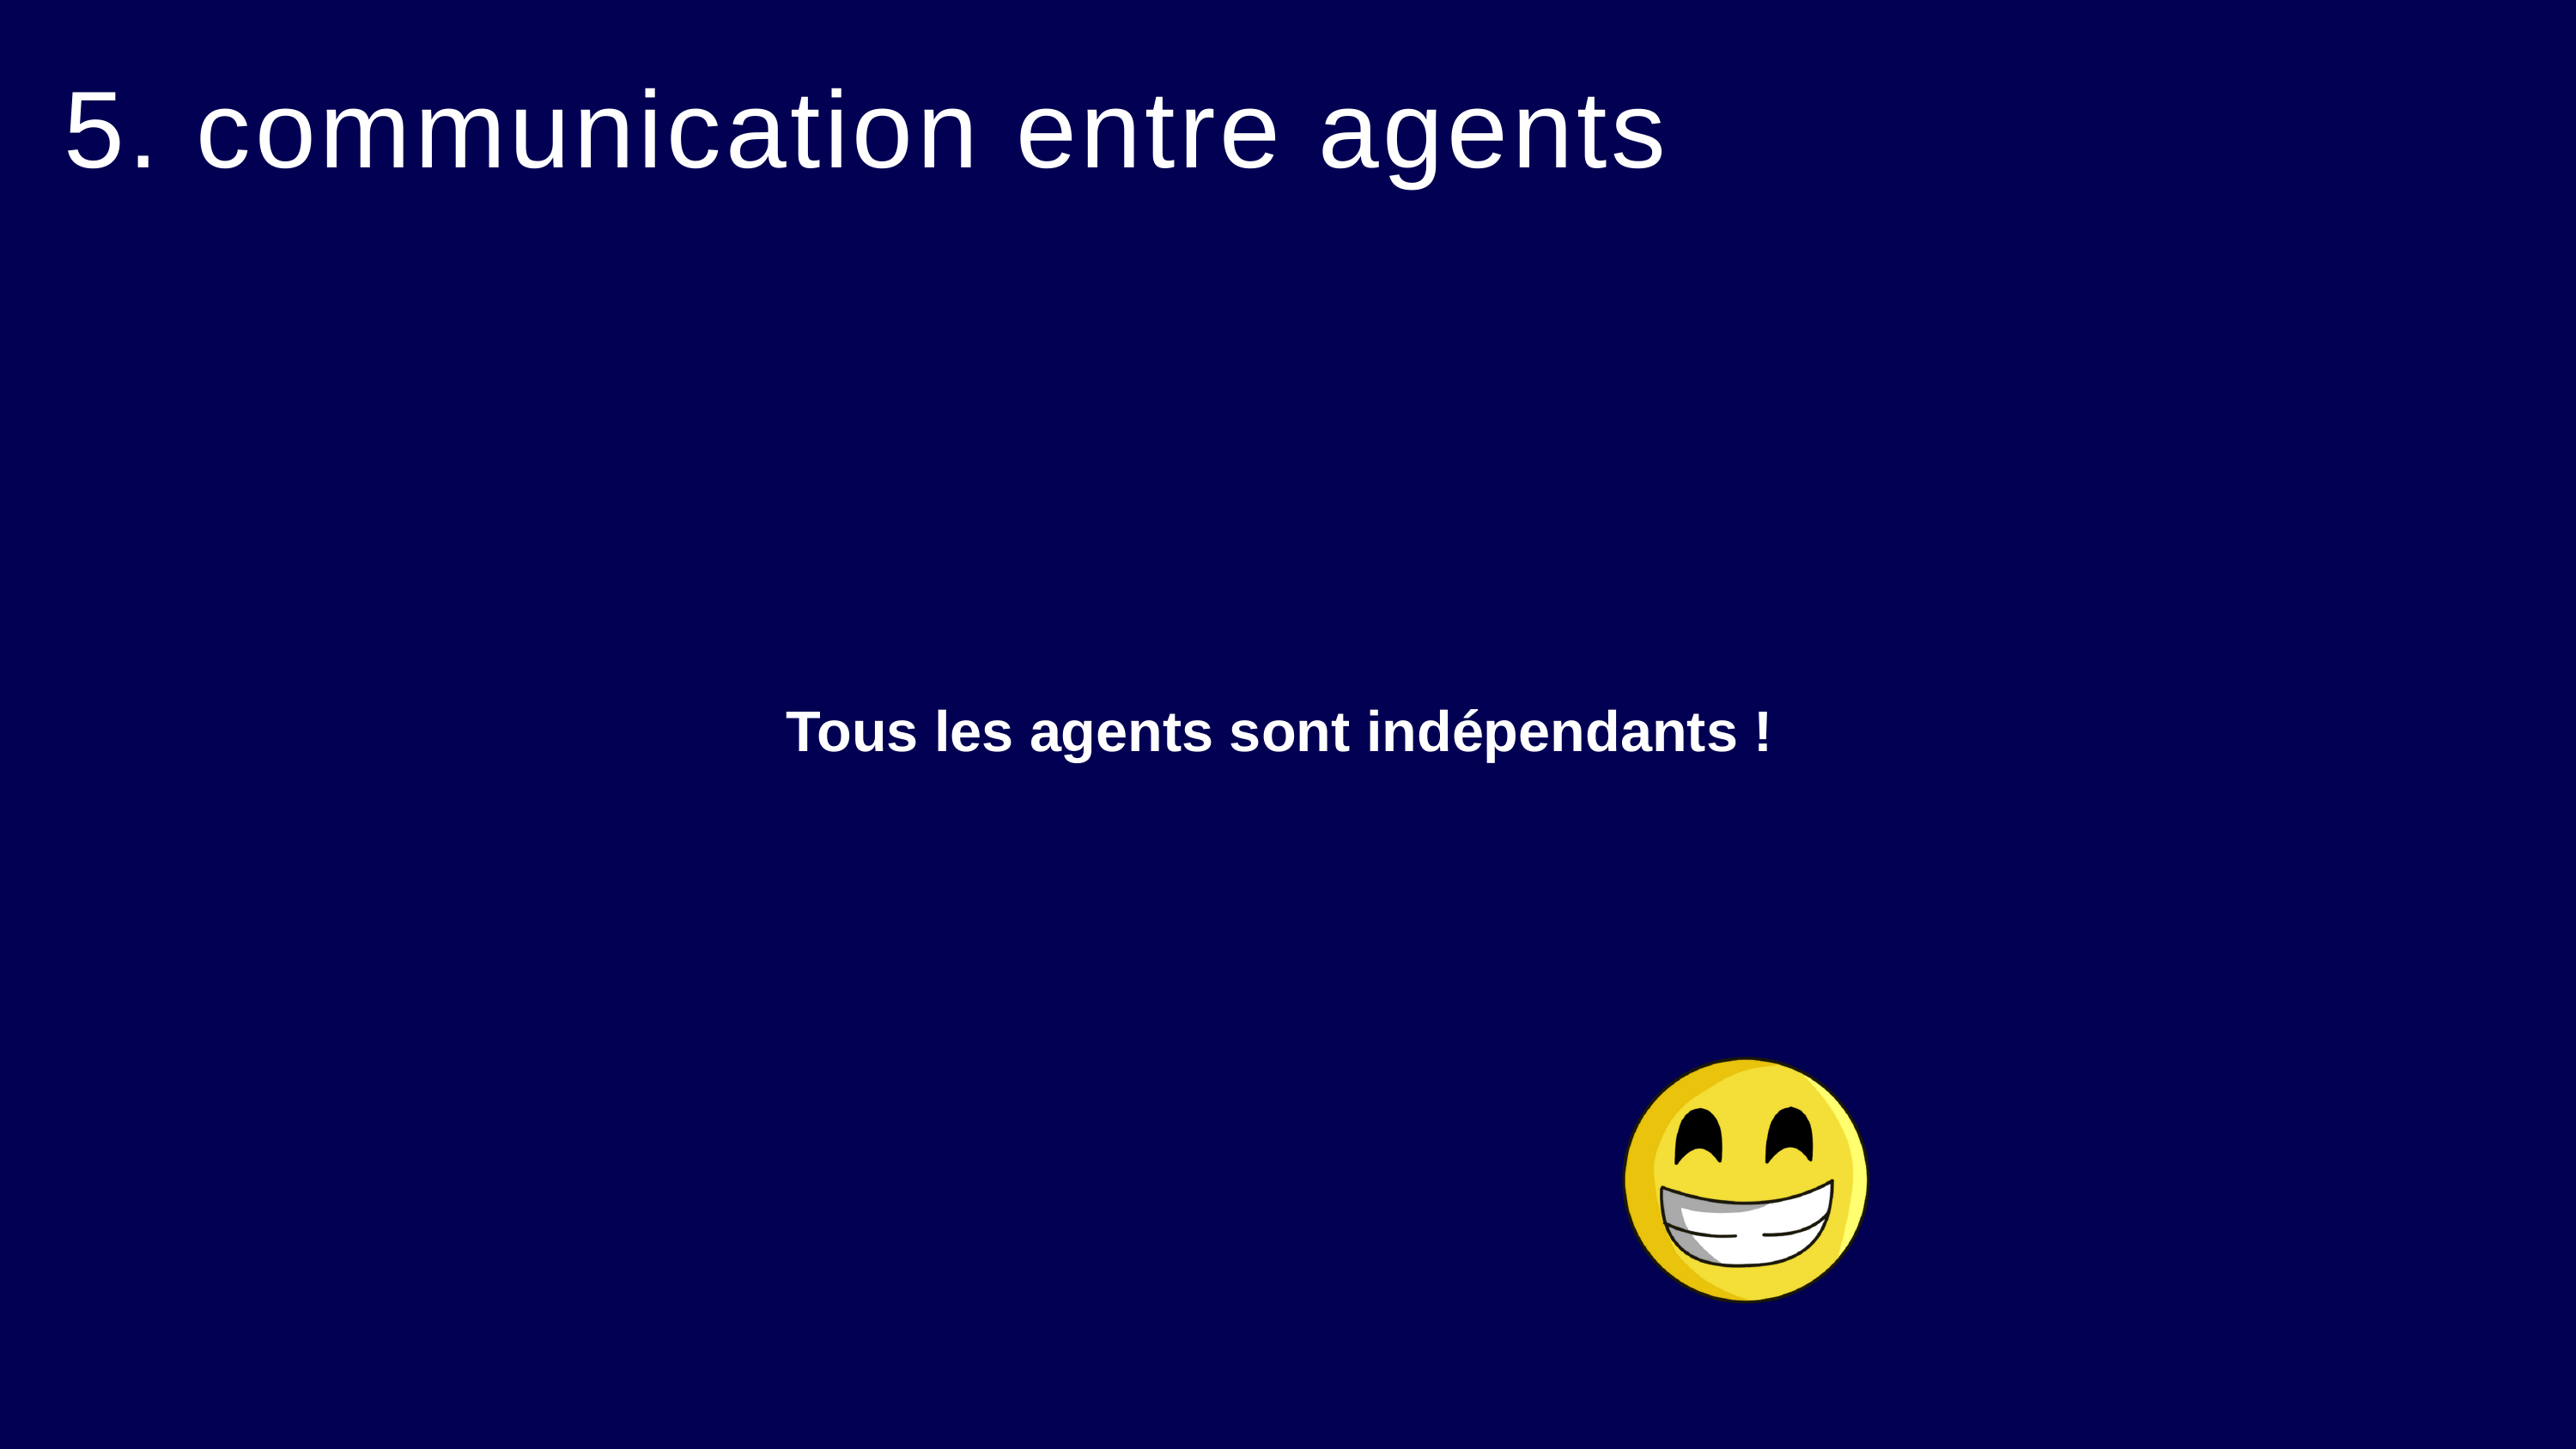

5. communication entre agents
Tous les agents sont indépendants !